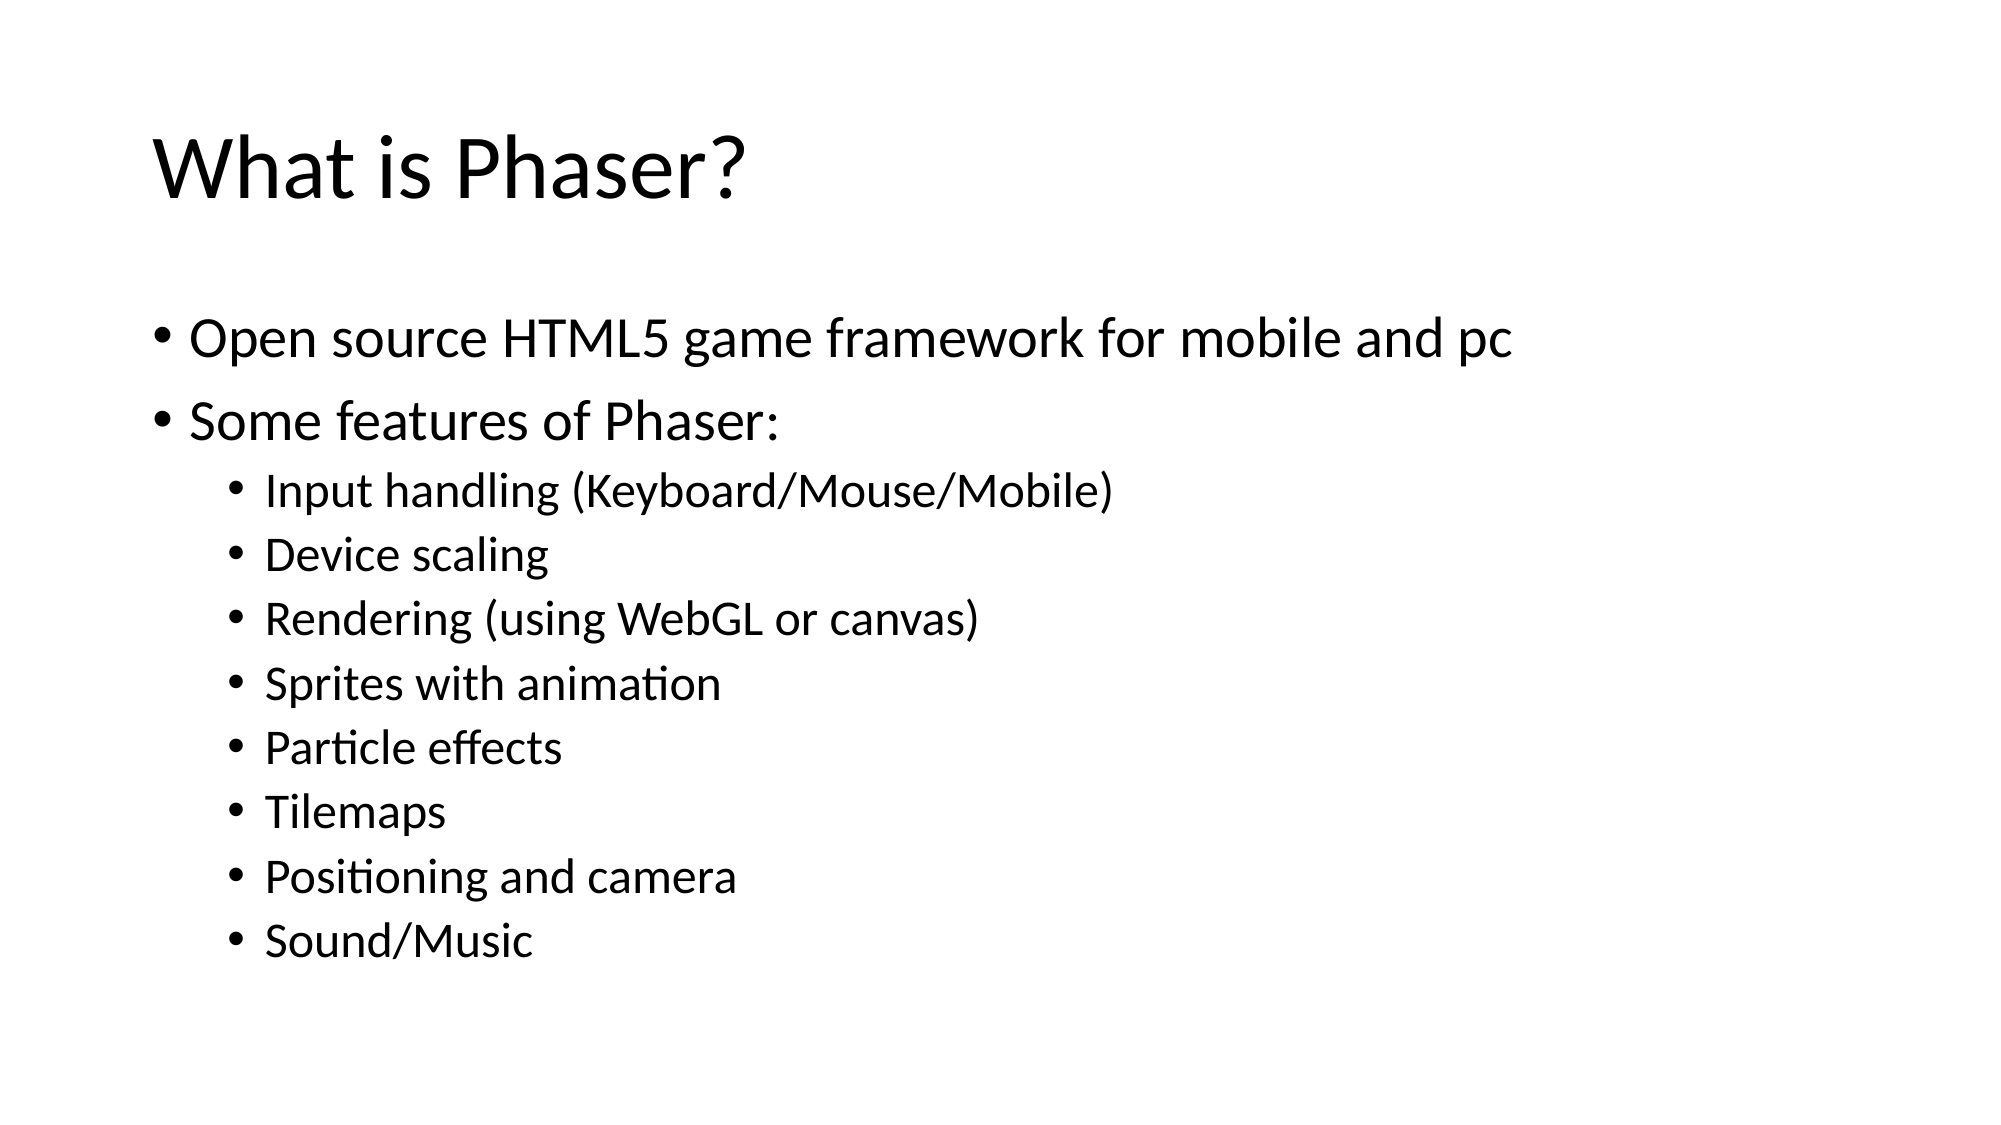

# What is Phaser?
Open source HTML5 game framework for mobile and pc
Some features of Phaser:
Input handling (Keyboard/Mouse/Mobile)
Device scaling
Rendering (using WebGL or canvas)
Sprites with animation
Particle effects
Tilemaps
Positioning and camera
Sound/Music